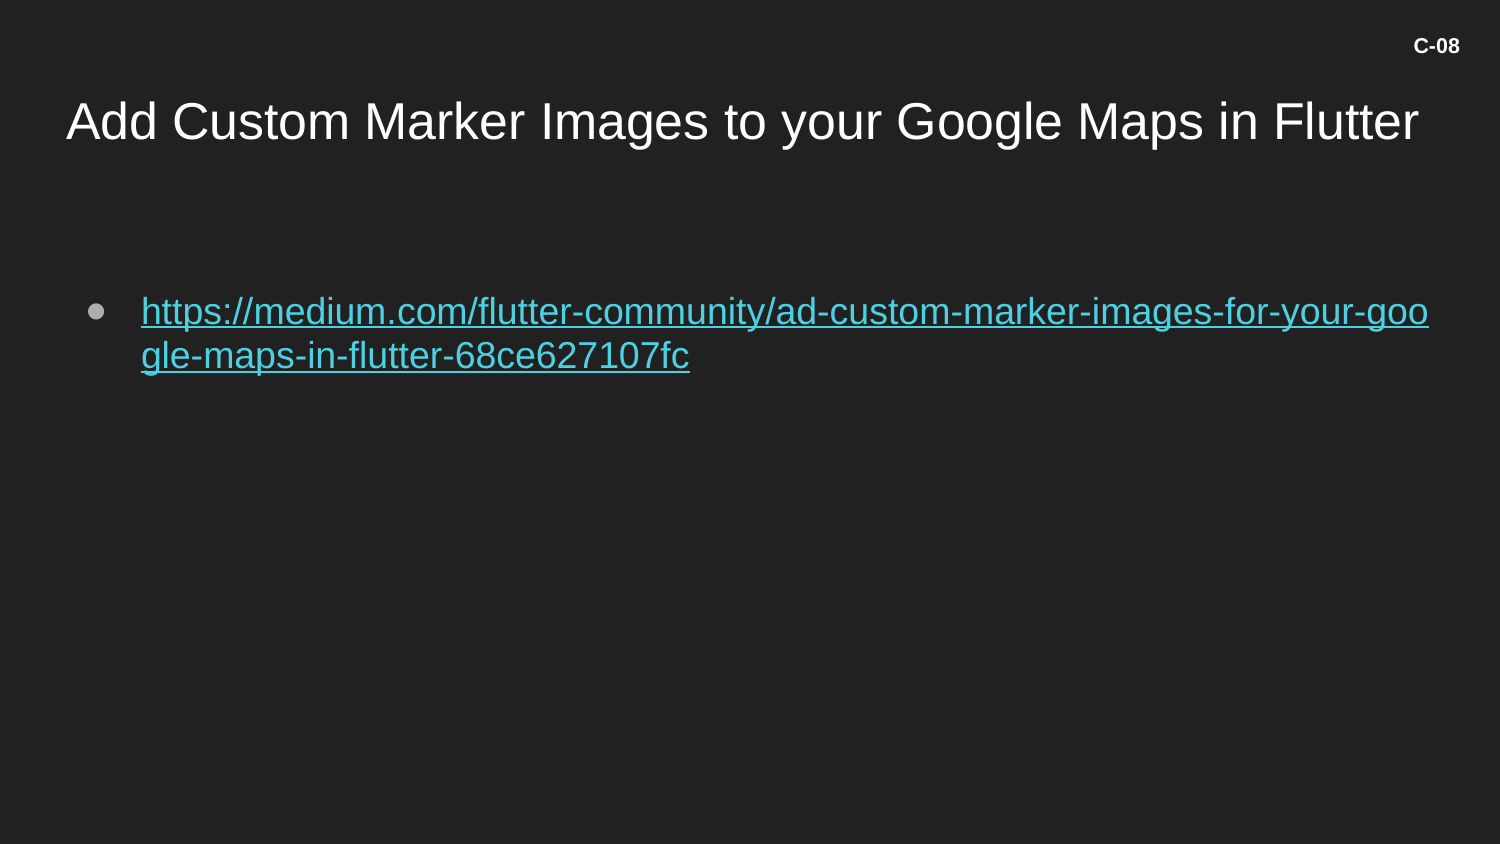

C-08
# Add Custom Marker Images to your Google Maps in Flutter
https://medium.com/flutter-community/ad-custom-marker-images-for-your-google-maps-in-flutter-68ce627107fc